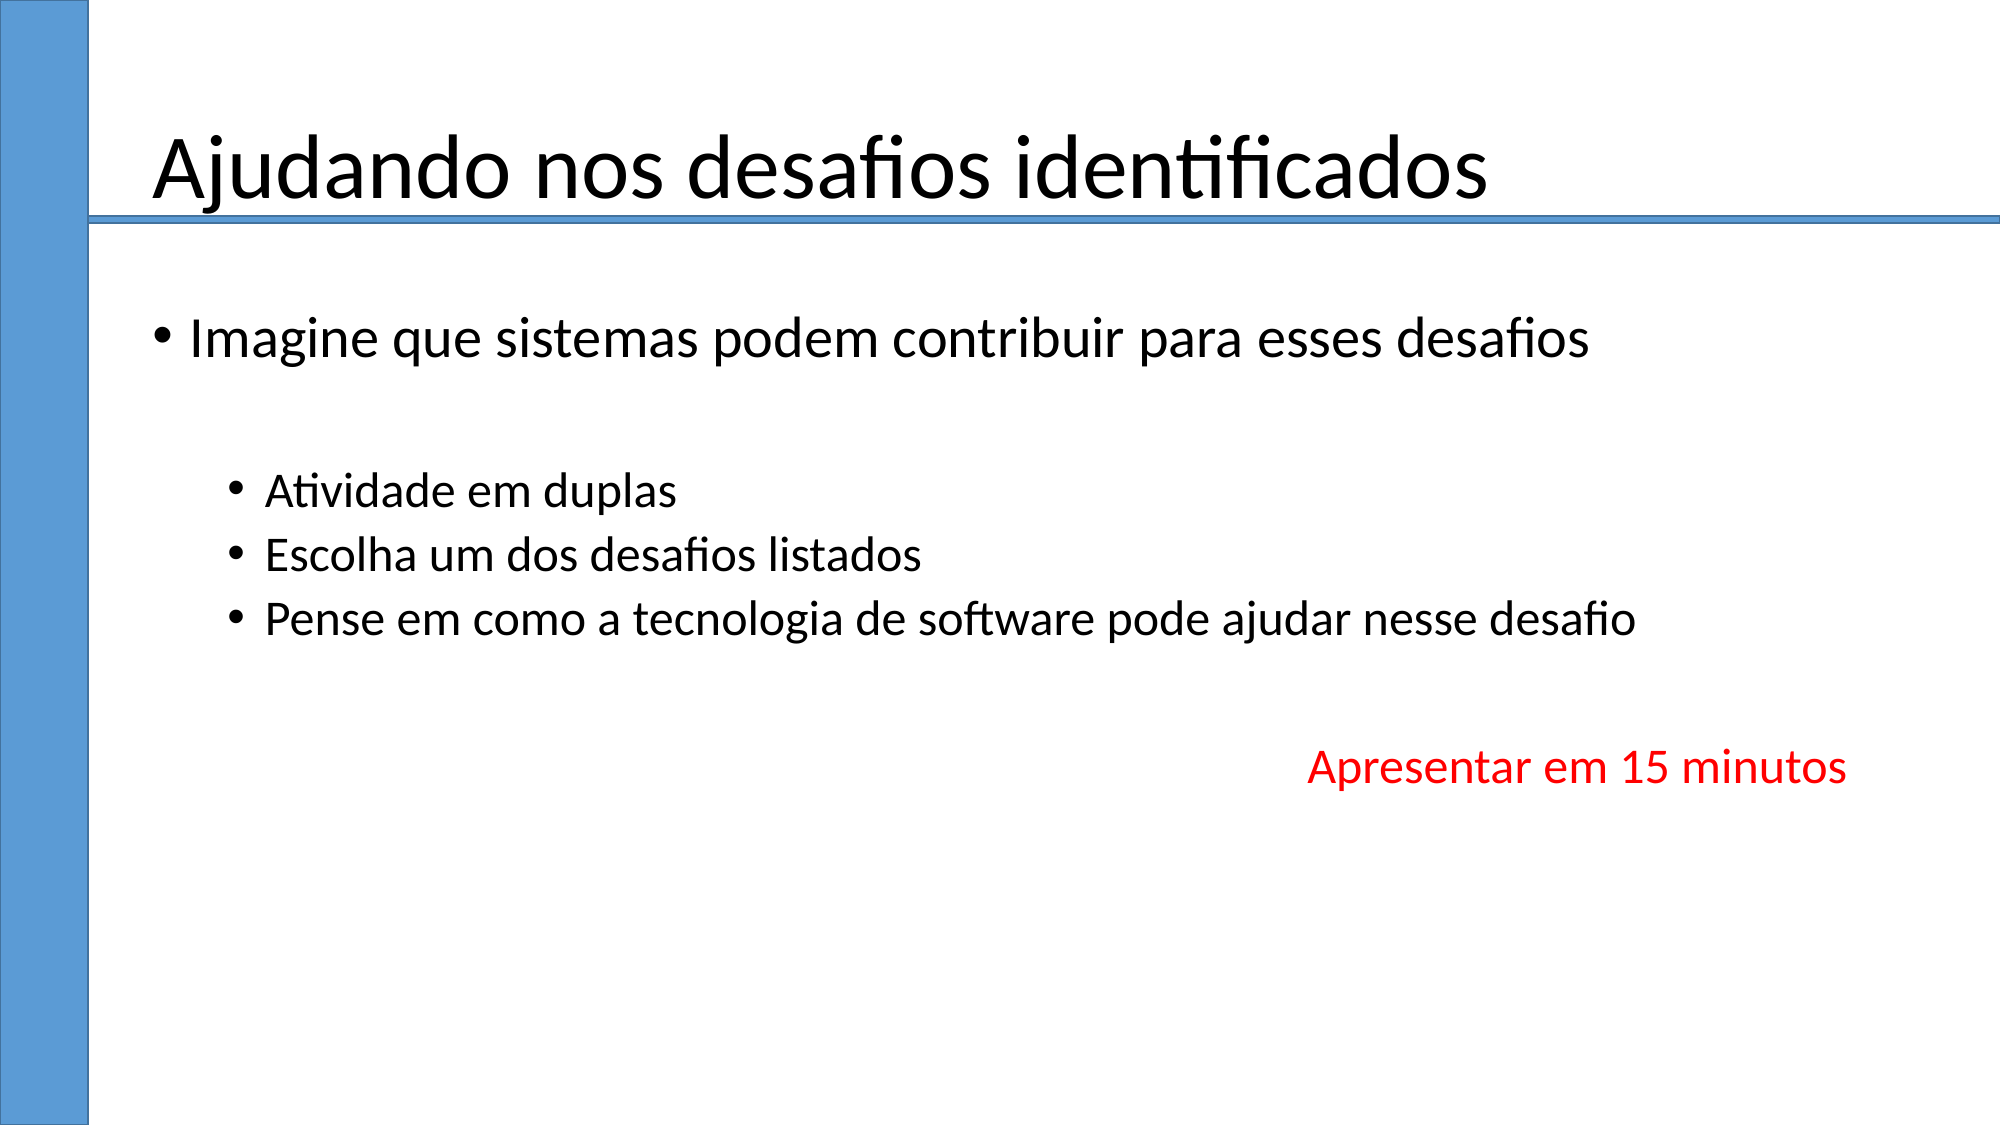

# Ajudando nos desafios identificados

Imagine que sistemas podem contribuir para esses desafios

Atividade em duplas
Escolha um dos desafios listados
Pense em como a tecnologia de software pode ajudar nesse desafio

Apresentar em 15 minutos